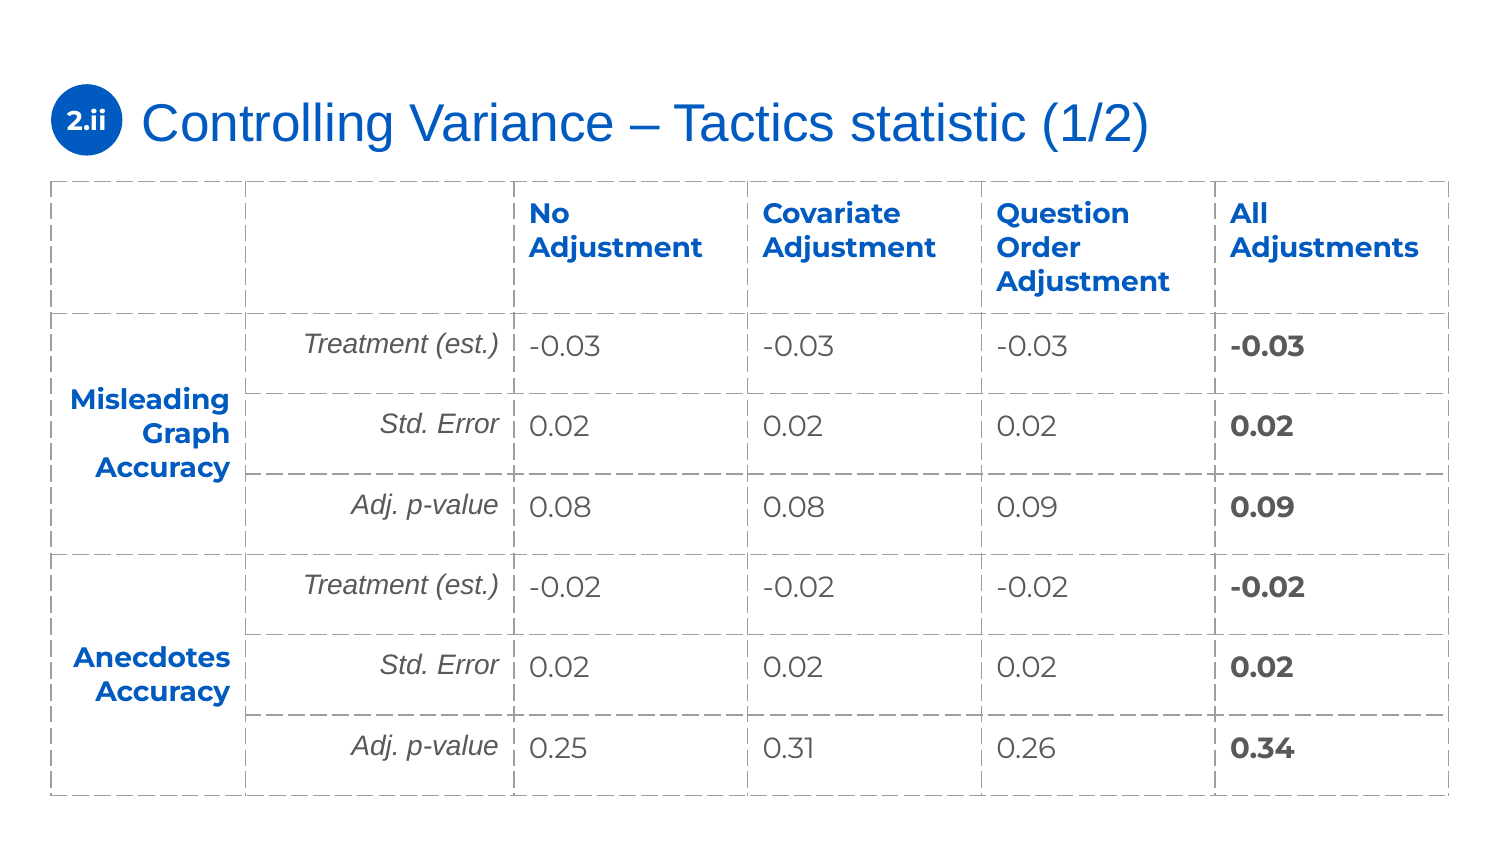

# Controlling Variance – Tactics statistic (1/2)
2.ii
|  |  | No Adjustment | Covariate Adjustment | Question Order Adjustment | All Adjustments |
| --- | --- | --- | --- | --- | --- |
| Misleading Graph Accuracy | Treatment (est.) | -0.03 | -0.03 | -0.03 | -0.03 |
|  | Std. Error | 0.02 | 0.02 | 0.02 | 0.02 |
|  | Adj. p-value | 0.08 | 0.08 | 0.09 | 0.09 |
| Anecdotes Accuracy | Treatment (est.) | -0.02 | -0.02 | -0.02 | -0.02 |
|  | Std. Error | 0.02 | 0.02 | 0.02 | 0.02 |
|  | Adj. p-value | 0.25 | 0.31 | 0.26 | 0.34 |